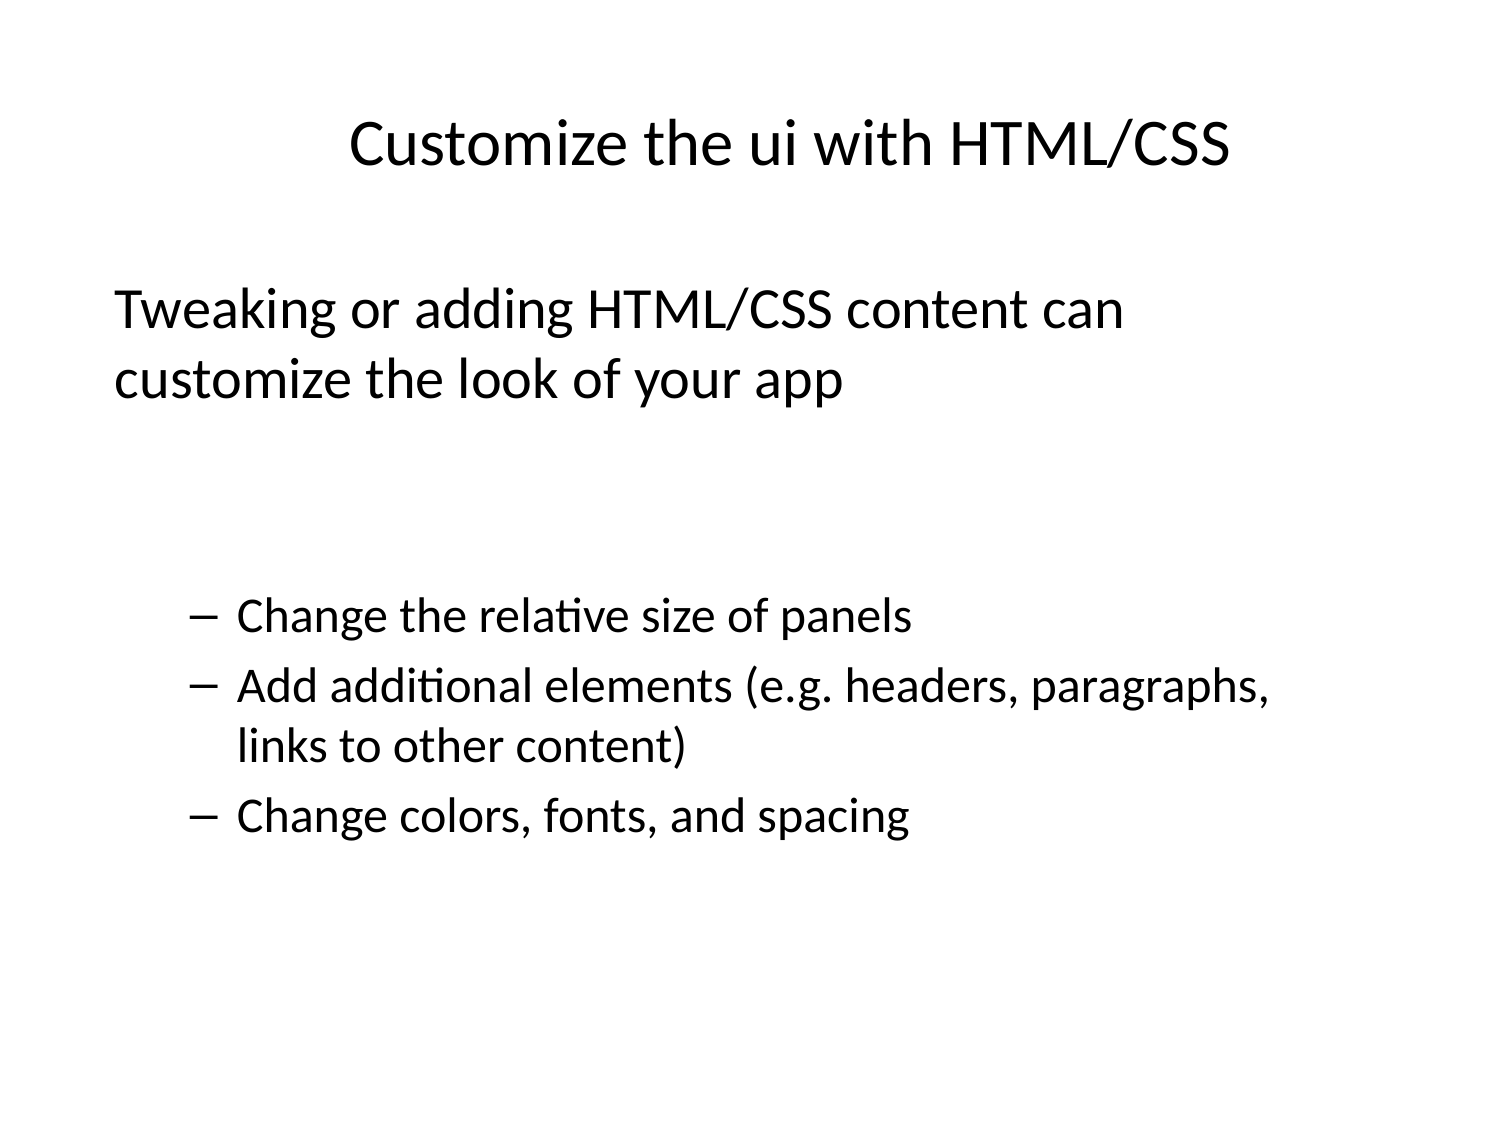

# Customize the ui with HTML/CSS
Tweaking or adding HTML/CSS content can customize the look of your app

Change the relative size of panels
Add additional elements (e.g. headers, paragraphs, links to other content)
Change colors, fonts, and spacing